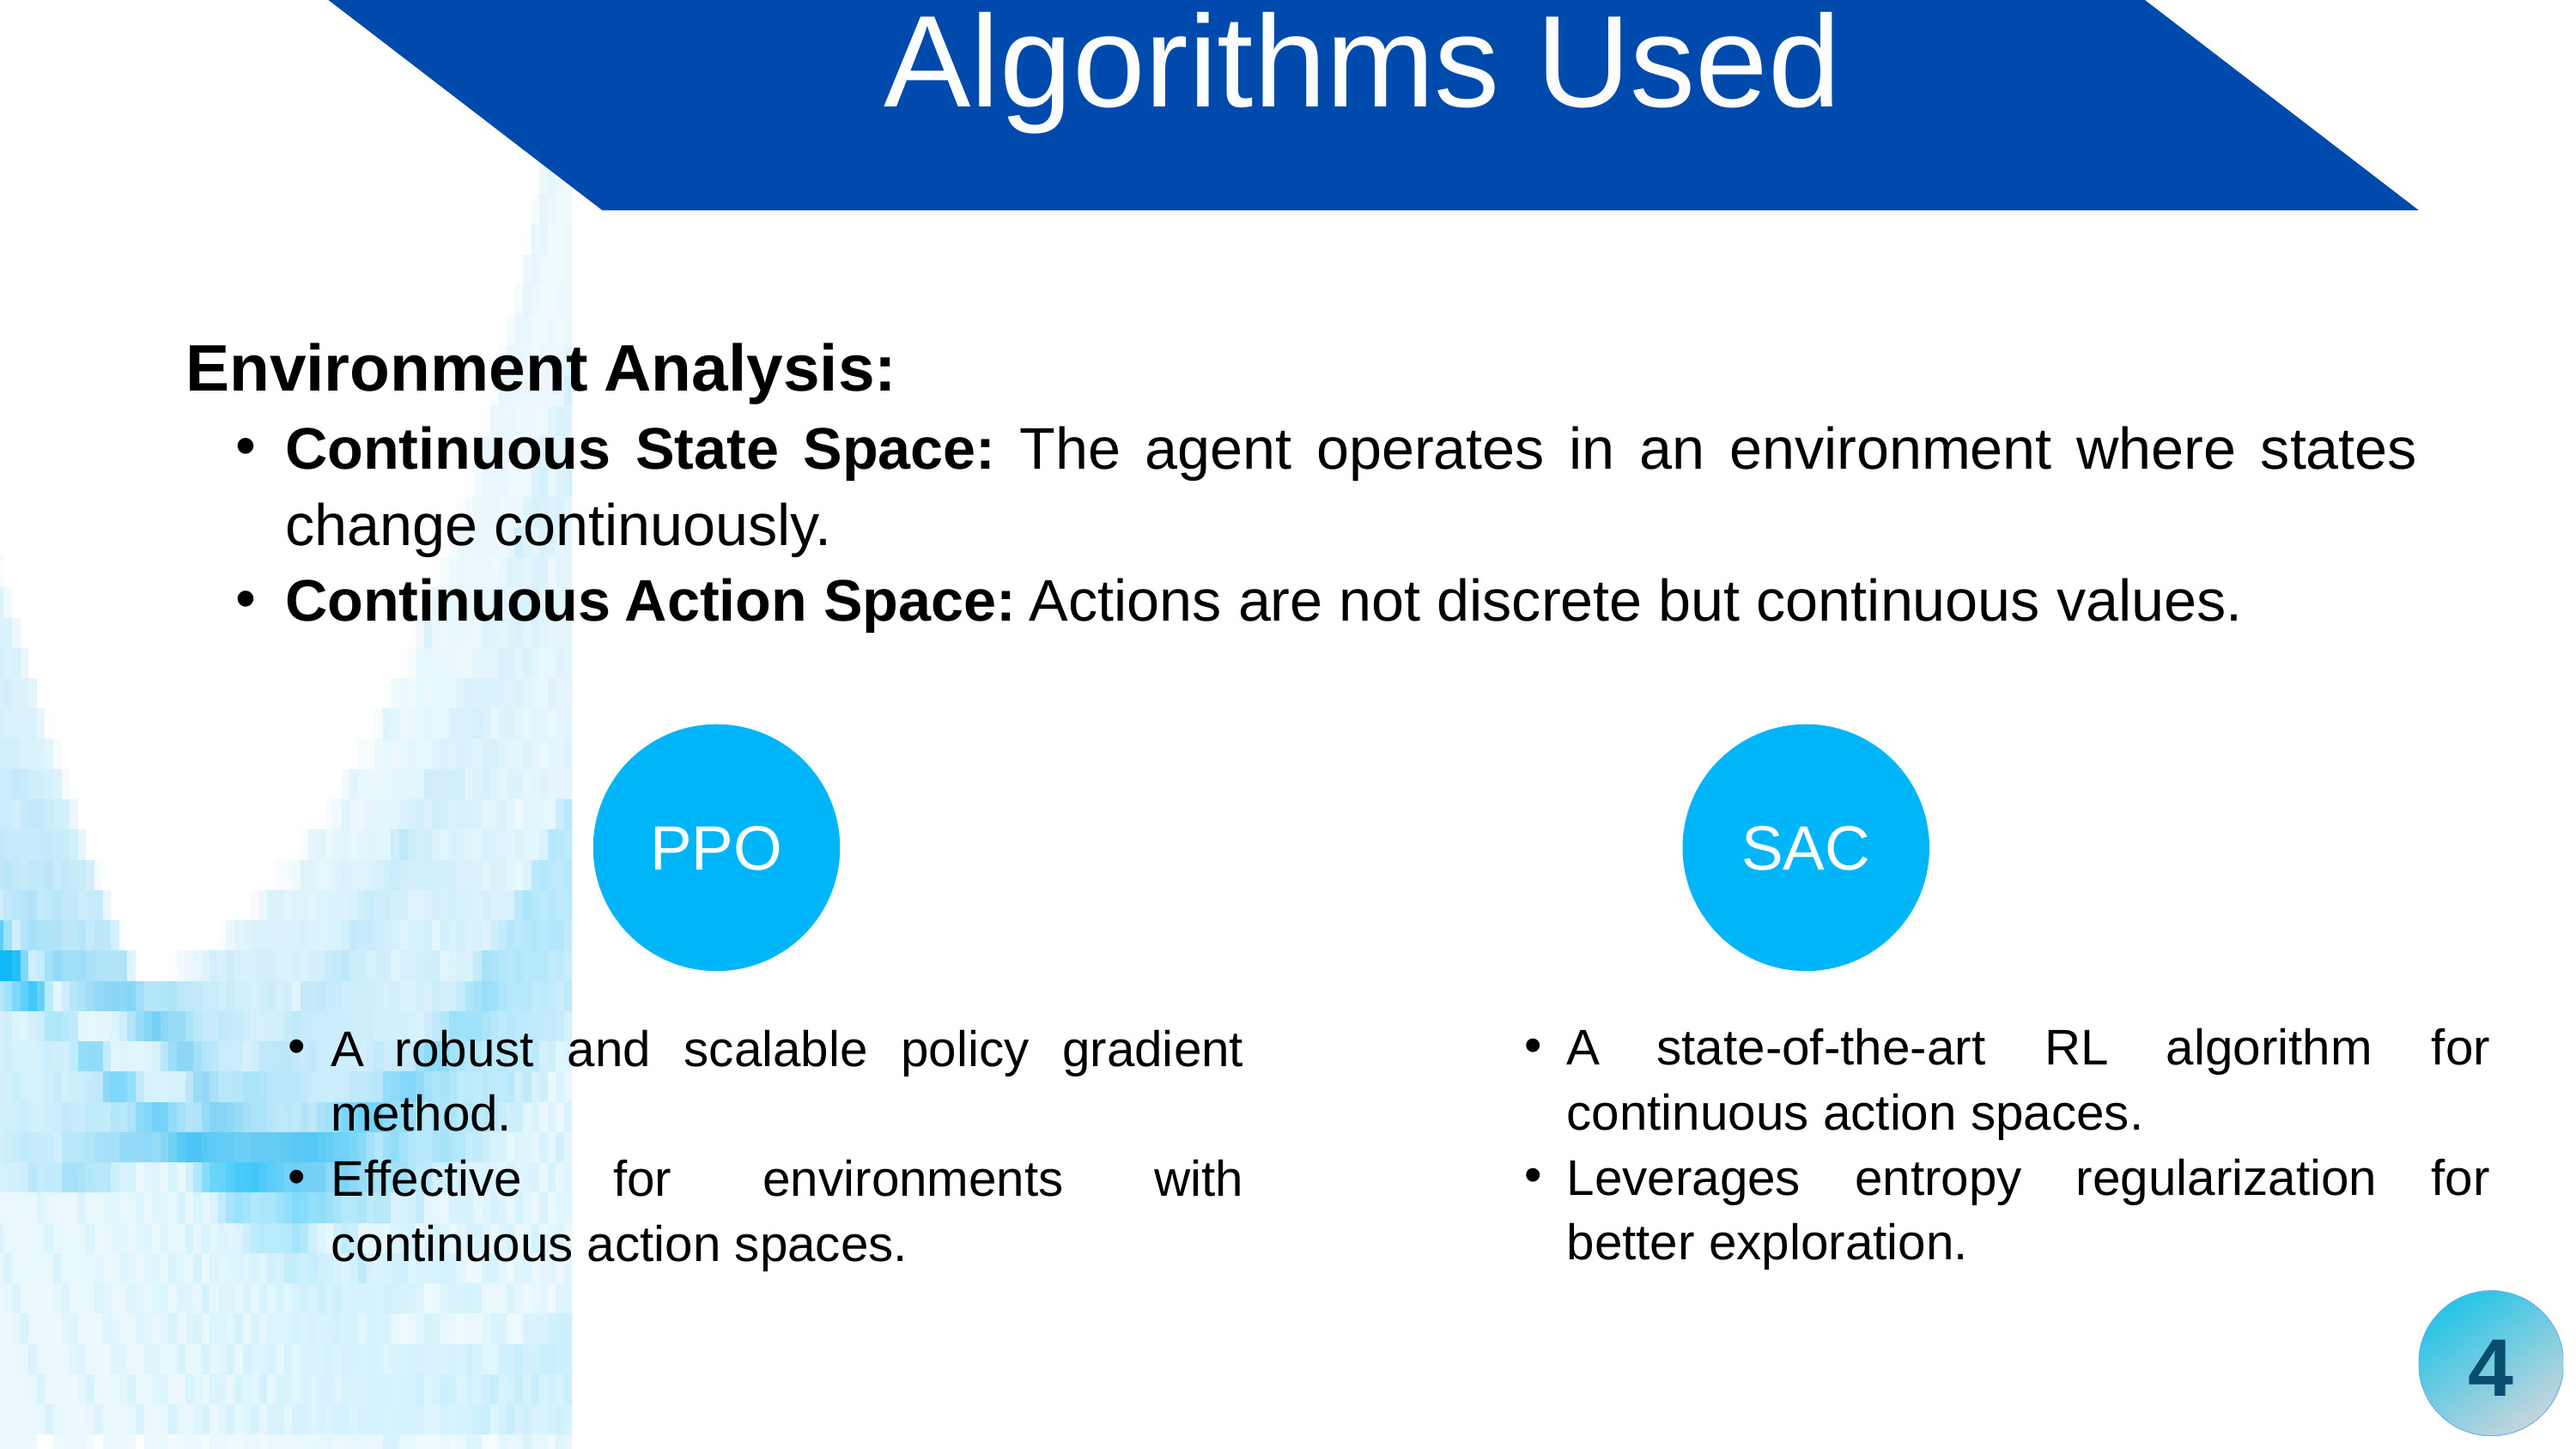

Algorithms Used
Environment Analysis:
Continuous State Space: The agent operates in an environment where states change continuously.
Continuous Action Space: Actions are not discrete but continuous values.

PPO

SAC
A state-of-the-art RL algorithm for continuous action spaces.
Leverages entropy regularization for better exploration.

A robust and scalable policy gradient method.
Effective for environments with continuous action spaces.

4